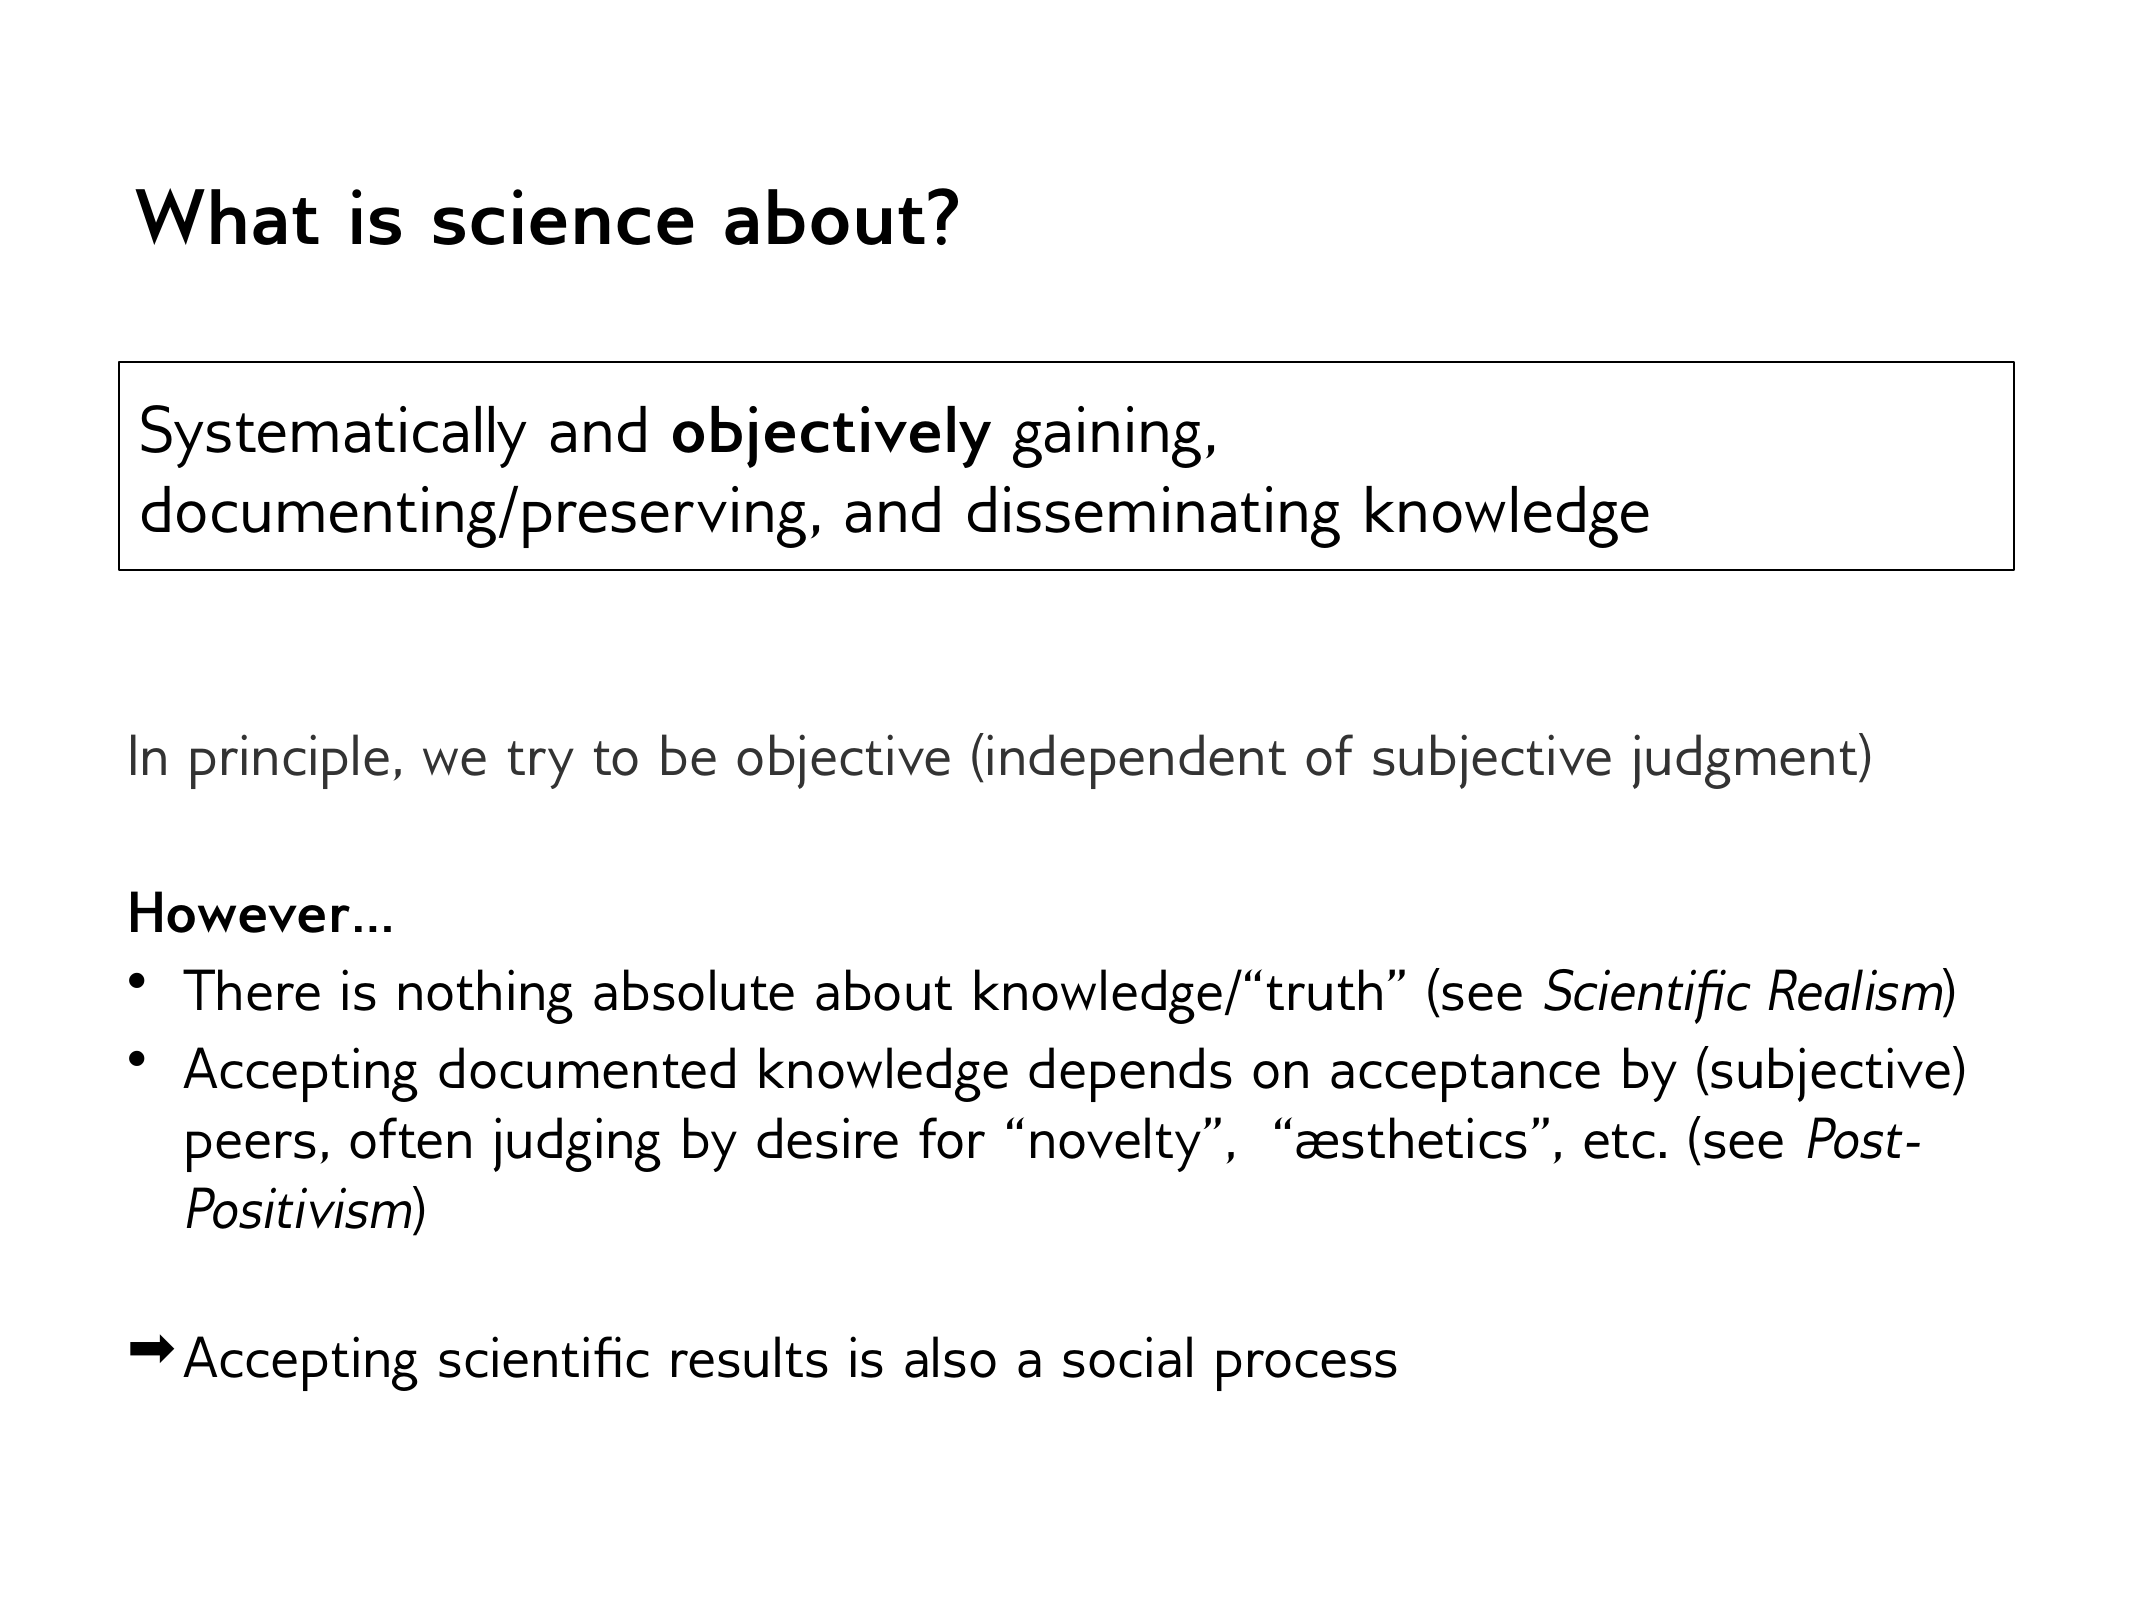

# What is science about?

Systematically and objectively gaining, documenting/preserving, and disseminating knowledge
In principle, we try to be objective (independent of subjective judgment)

However…
There is nothing absolute about knowledge/“truth” (see Scientific Realism)
Accepting documented knowledge depends on acceptance by (subjective) peers, often judging by desire for “novelty”,  “aesthetics”, etc. (see Post-Positivism)
Accepting scientific results is also a social process